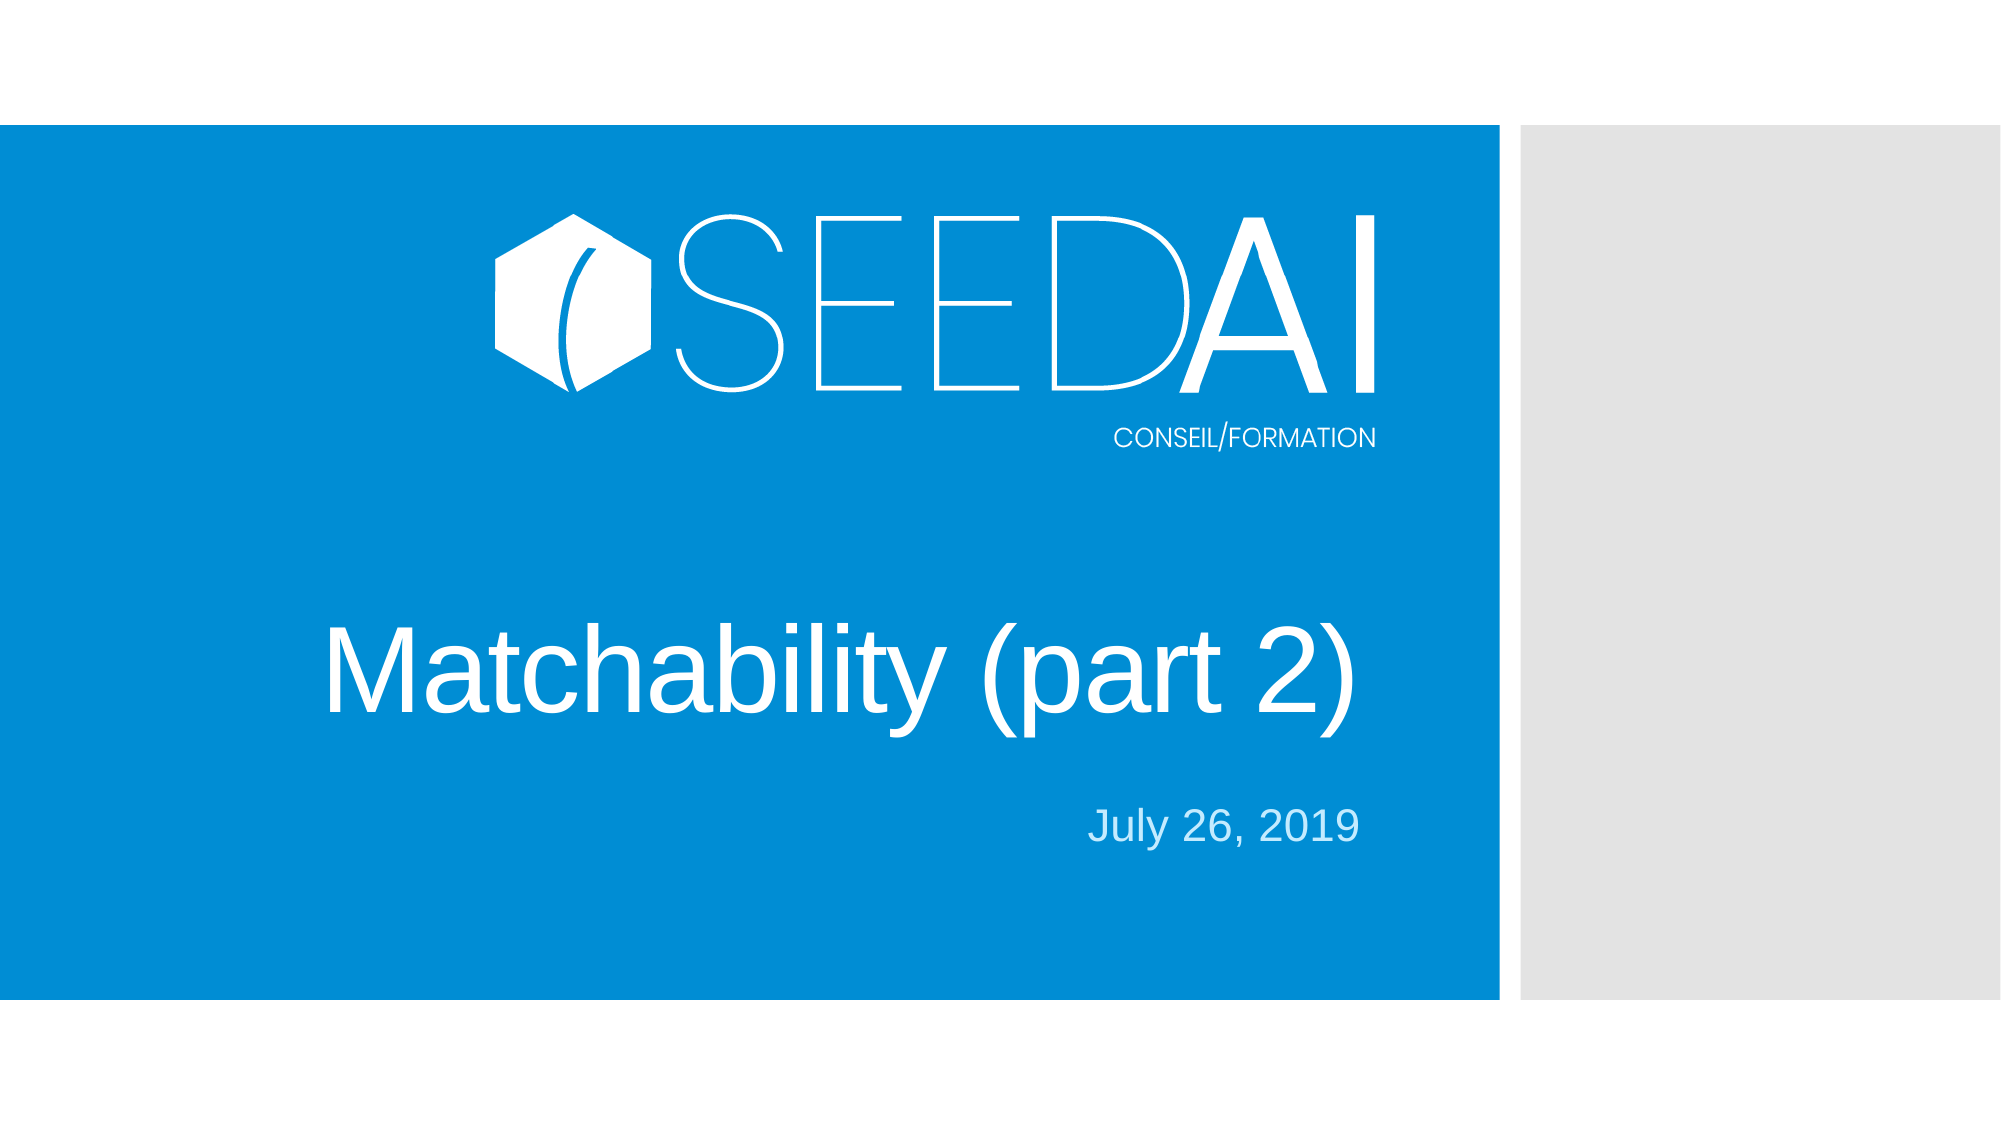

# Matchability (part 2)
July 26, 2019